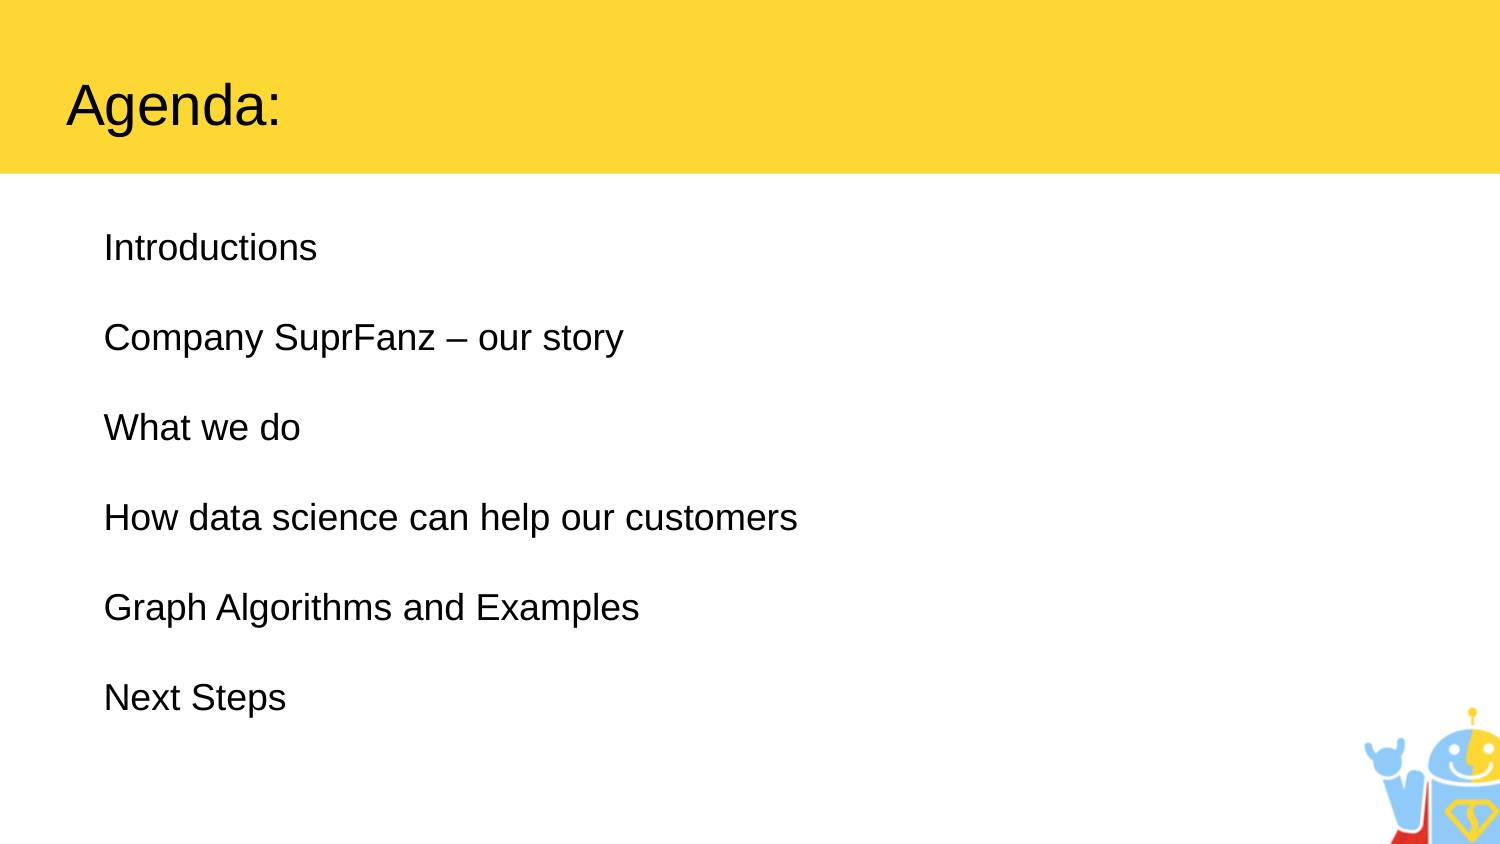

# Agenda:
Introductions

Company SuprFanz – our story

What we do

How data science can help our customers

Graph Algorithms and Examples

Next Steps